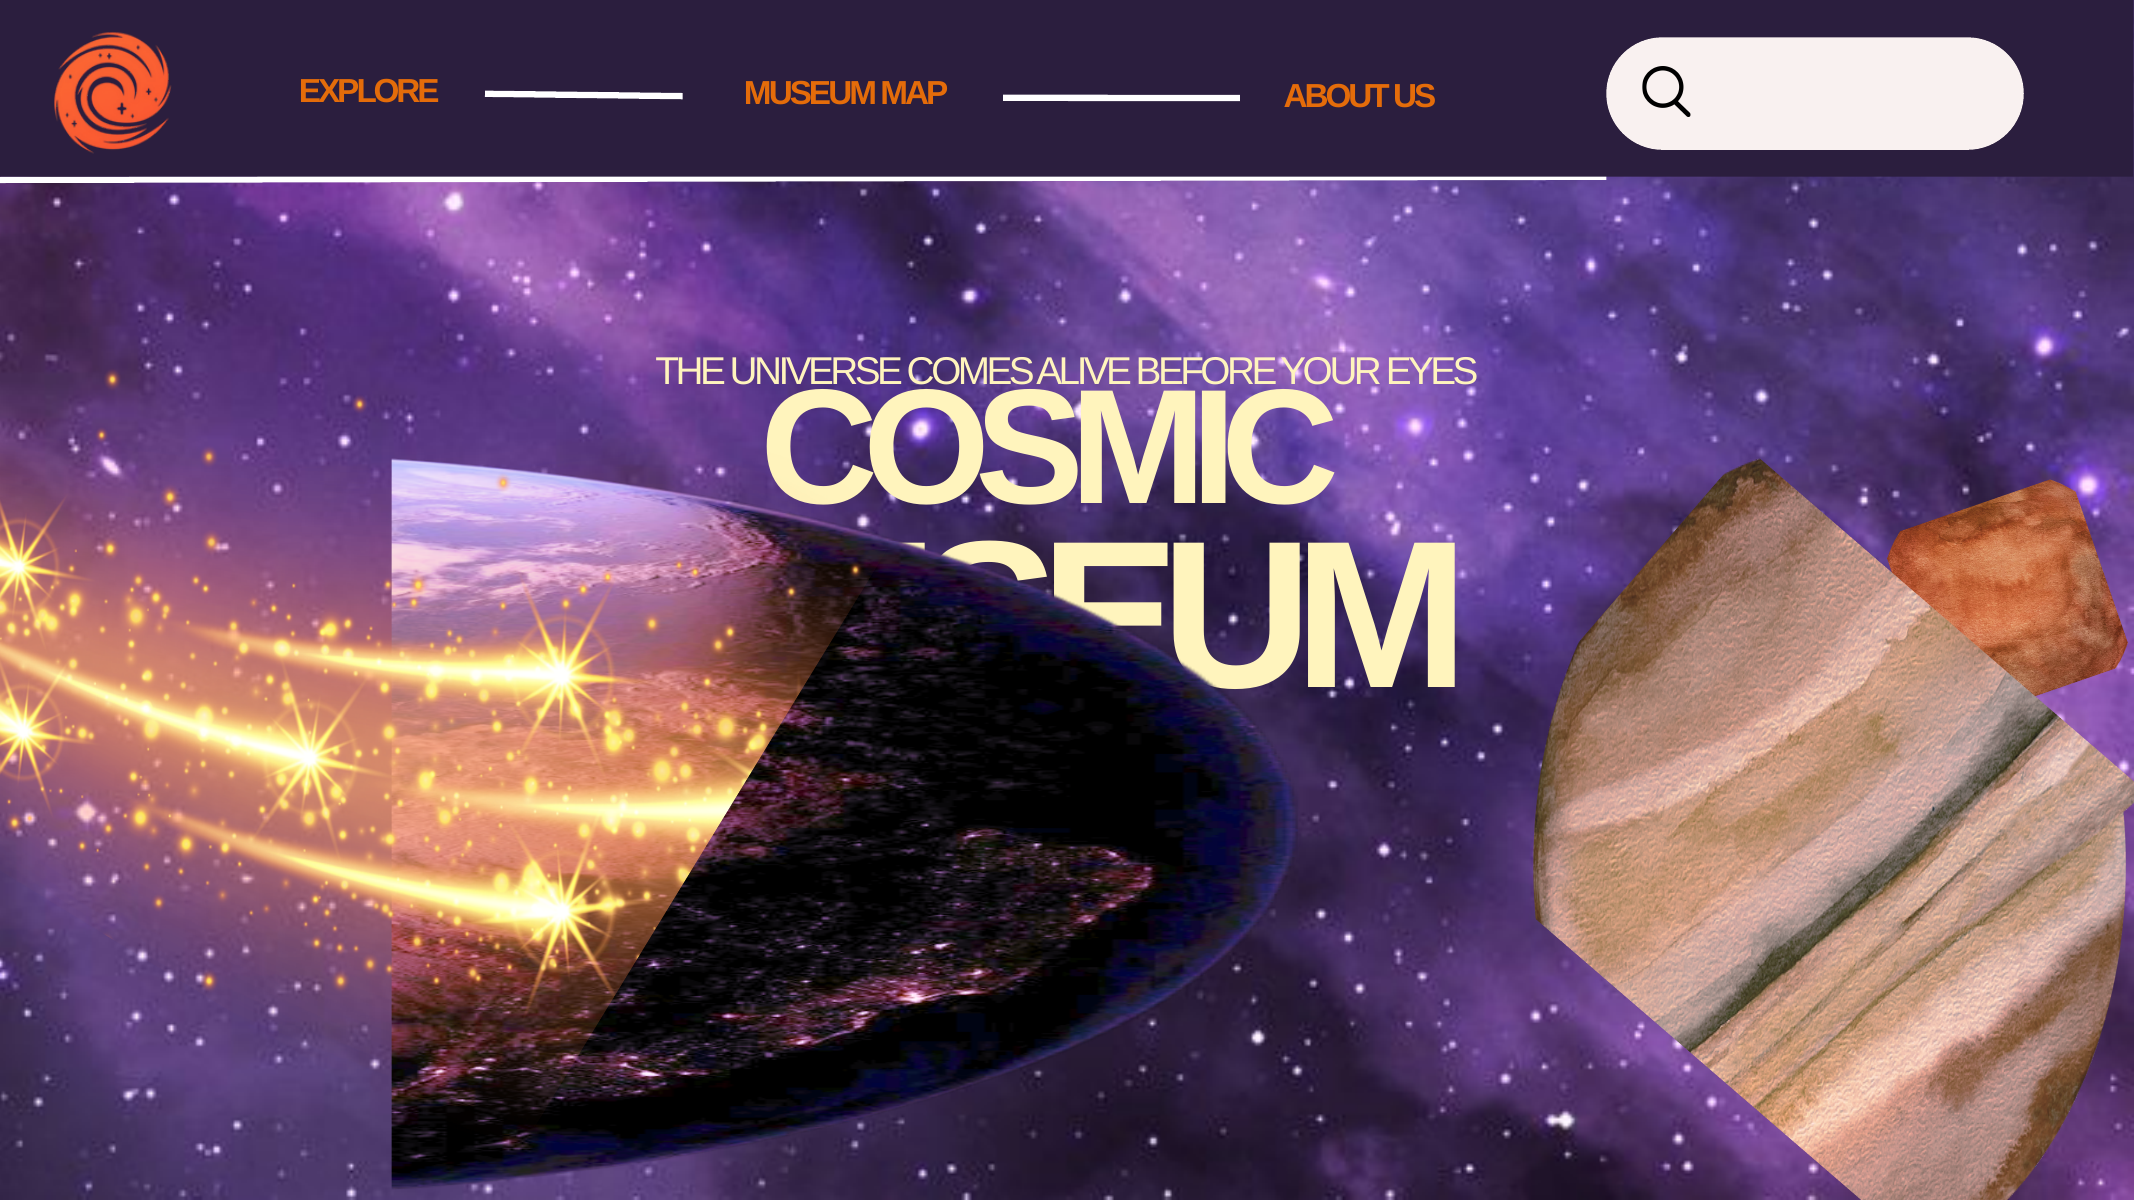

EXPLORE
MUSEUM MAP
ABOUT US

THE UNIVERSE COMES ALIVE BEFORE YOUR EYES
COSMIC
MUSEUM